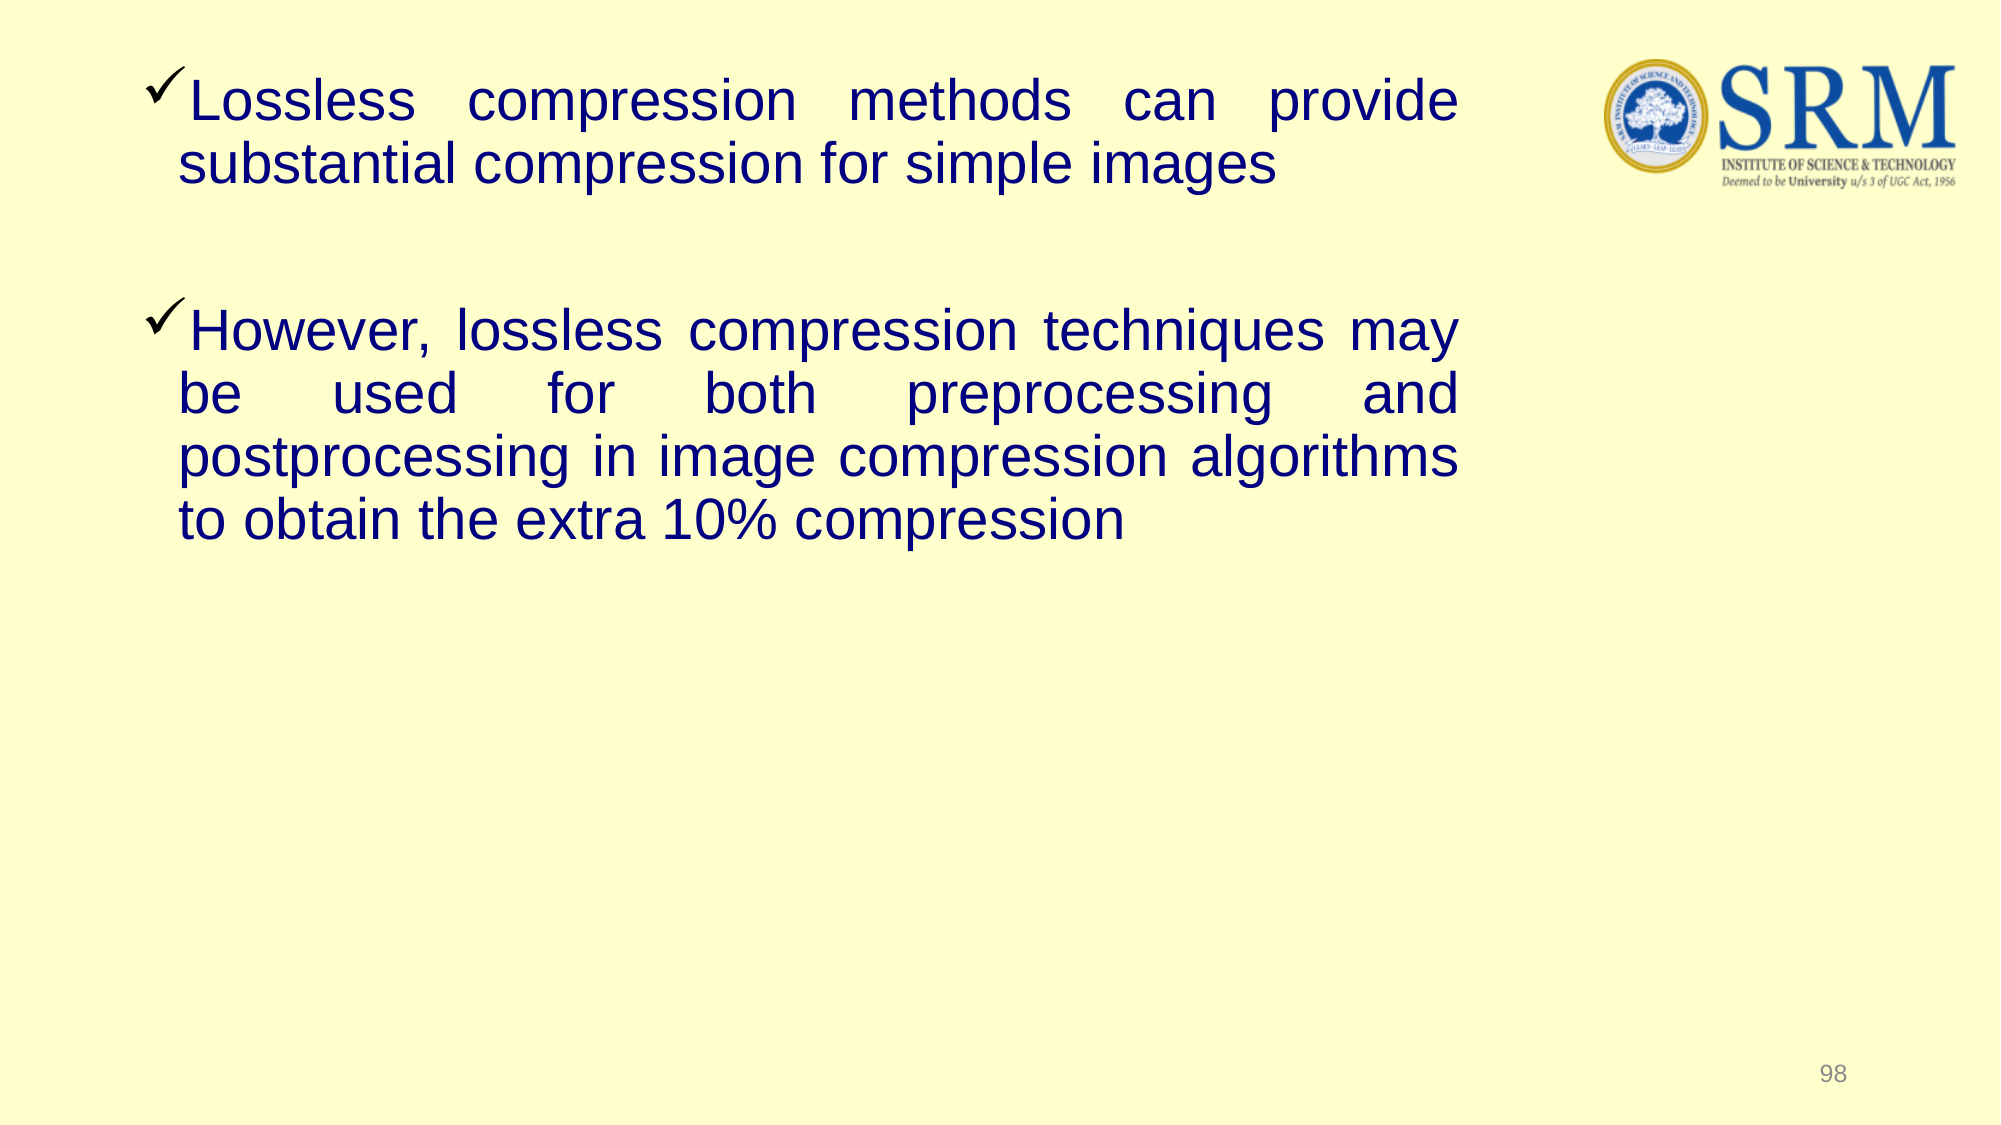

Lossless compression methods can provide substantial compression for simple images

However, lossless compression techniques may be used for both preprocessing and postprocessing in image compression algorithms to obtain the extra 10% compression
98